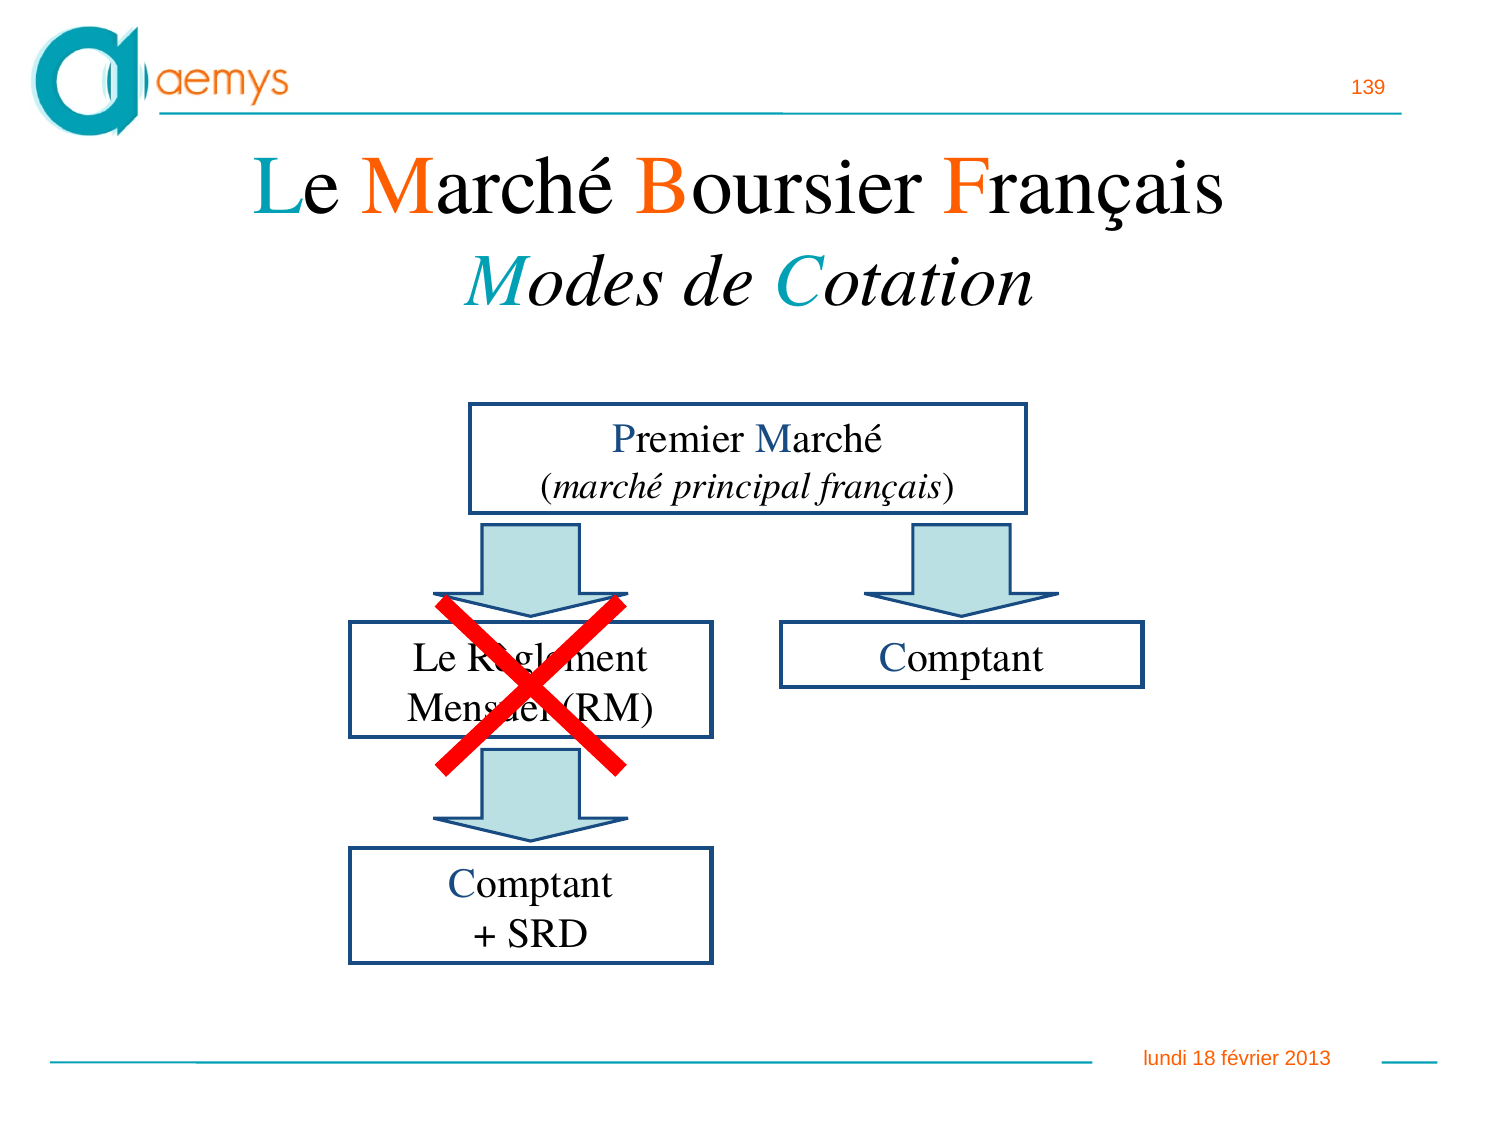

Le Marché Boursier Français
Modes de Cotation
Premier Marché
(marché principal français)

Le Règlement
Mensuel (RM)
Comptant

Comptant
+ SRD